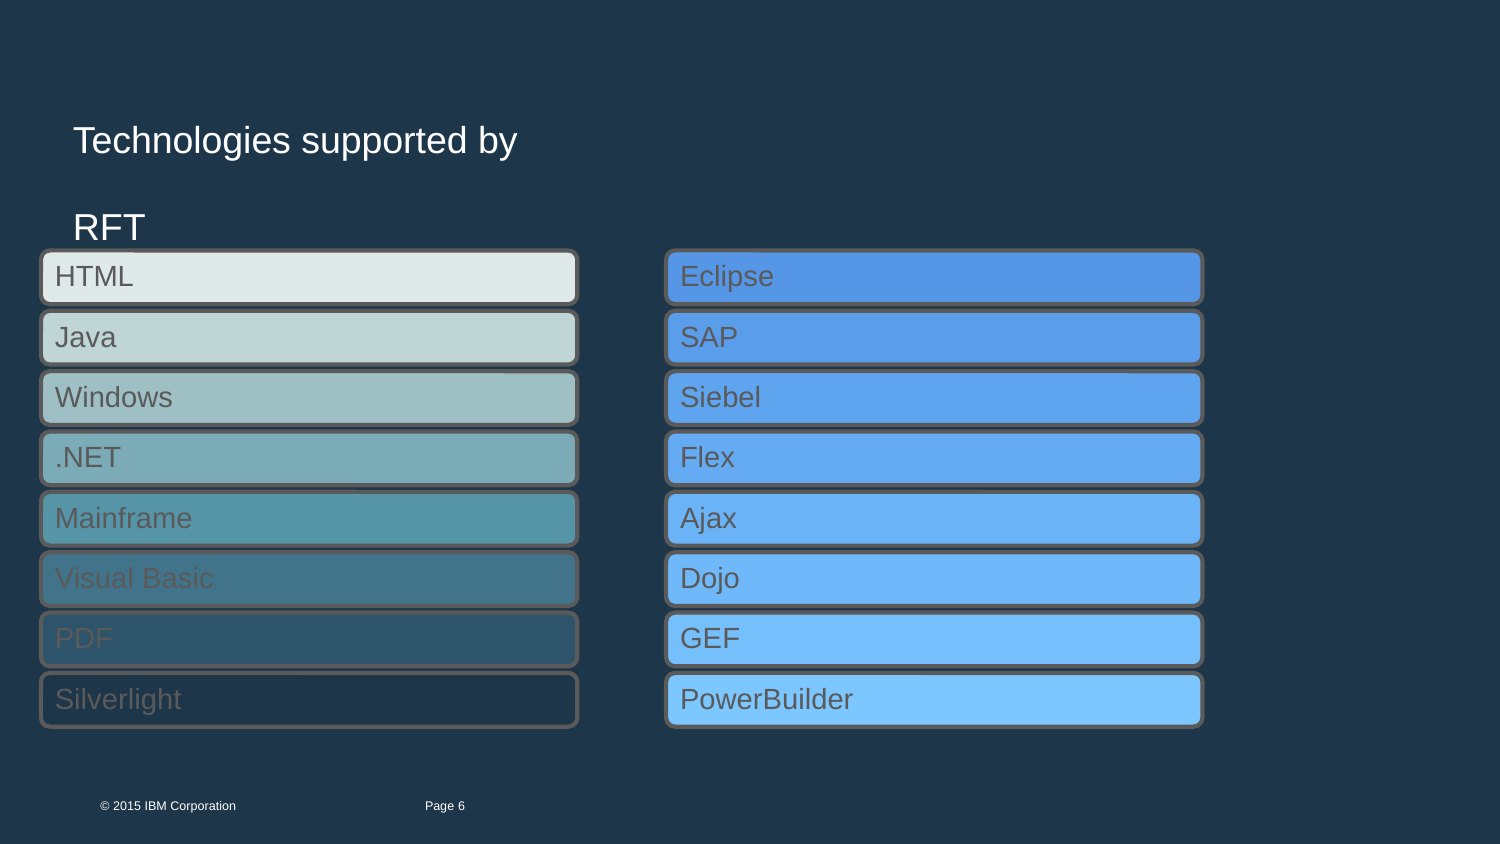

# Technologies supported by RFT
HTML
Java
Windows
.NET
Mainframe
Visual Basic
PDF
Silverlight
Eclipse
SAP
Siebel
Flex
Ajax
Dojo
GEF
PowerBuilder